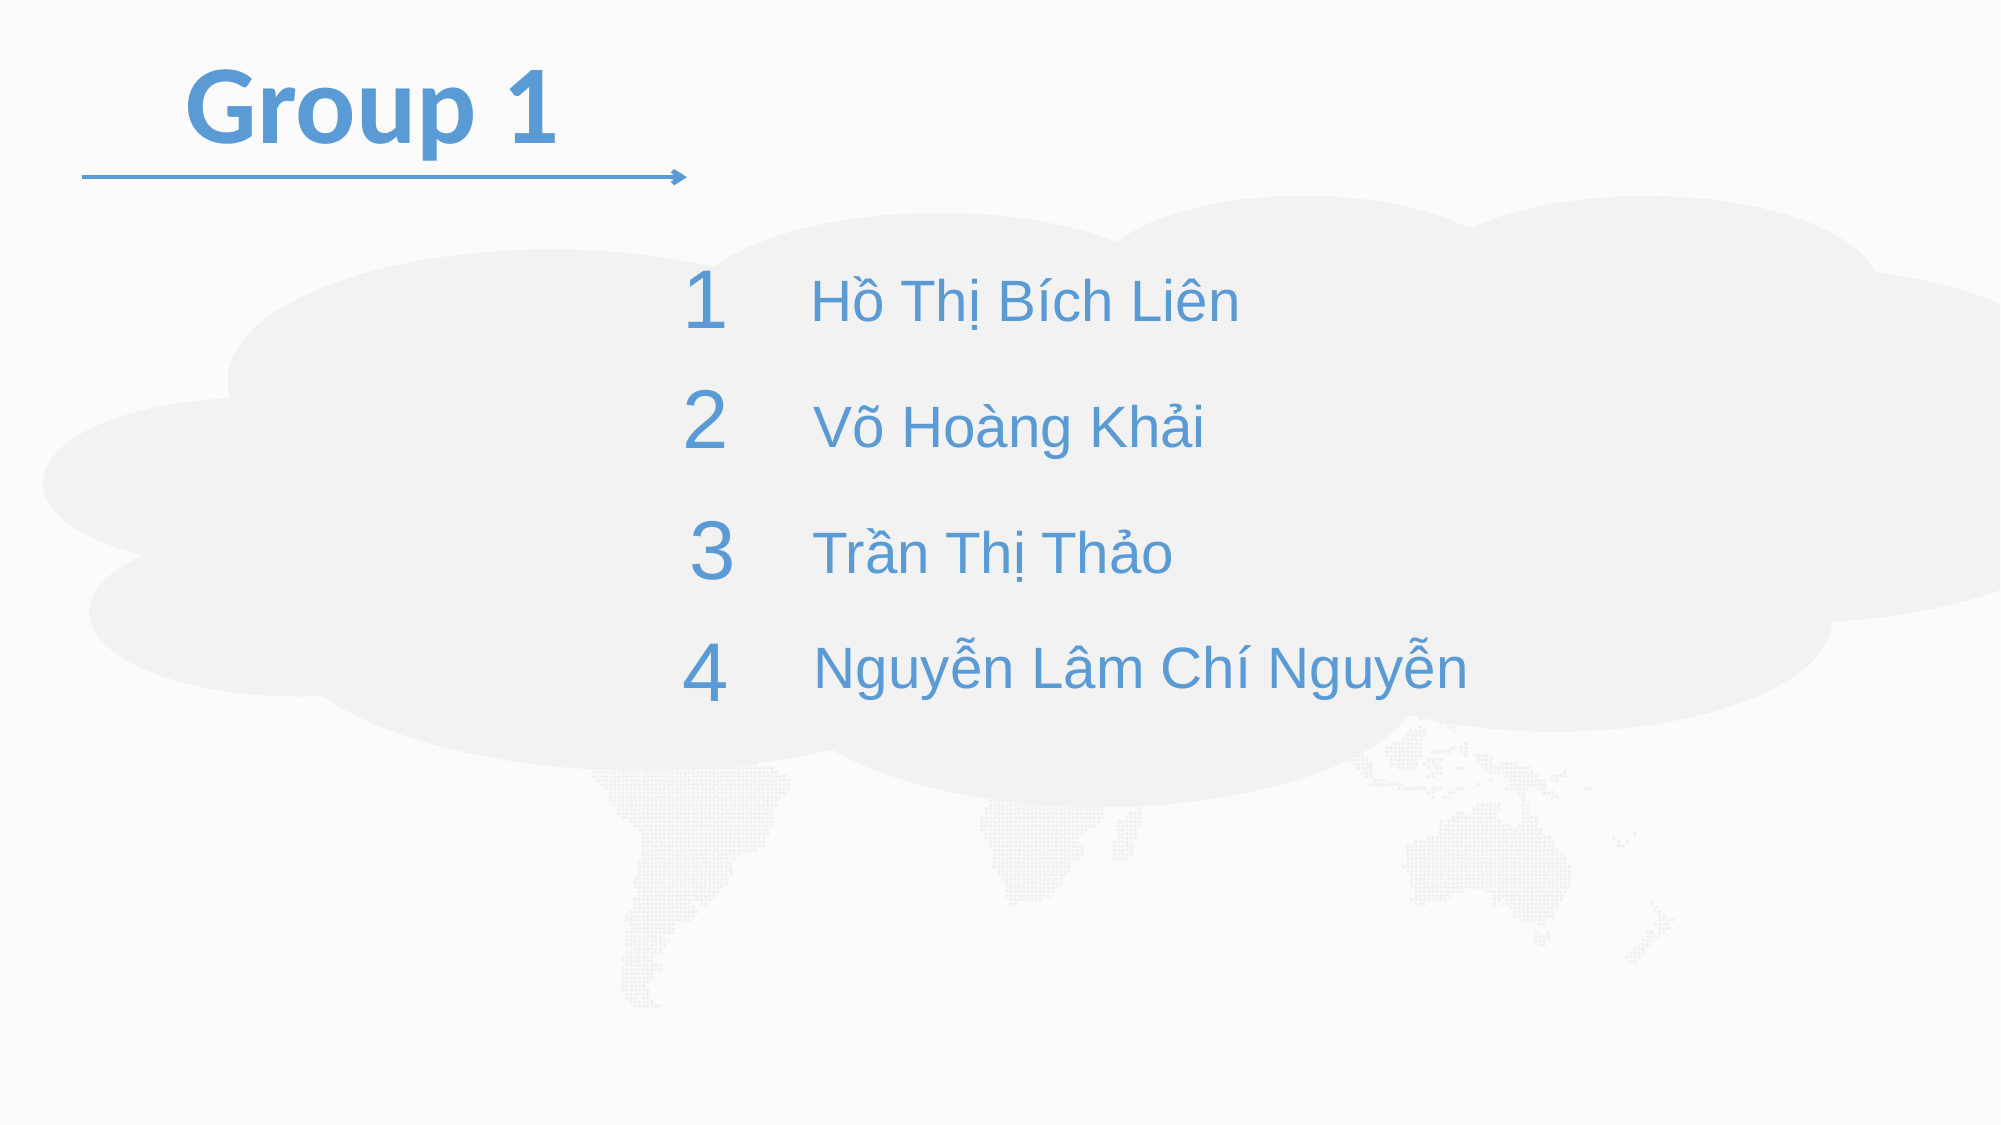

Group 1

1
Hồ Thị Bích Liên
2
Võ Hoàng Khải
3
Trần Thị Thảo
4

Nguyễn Lâm Chí Nguyễn